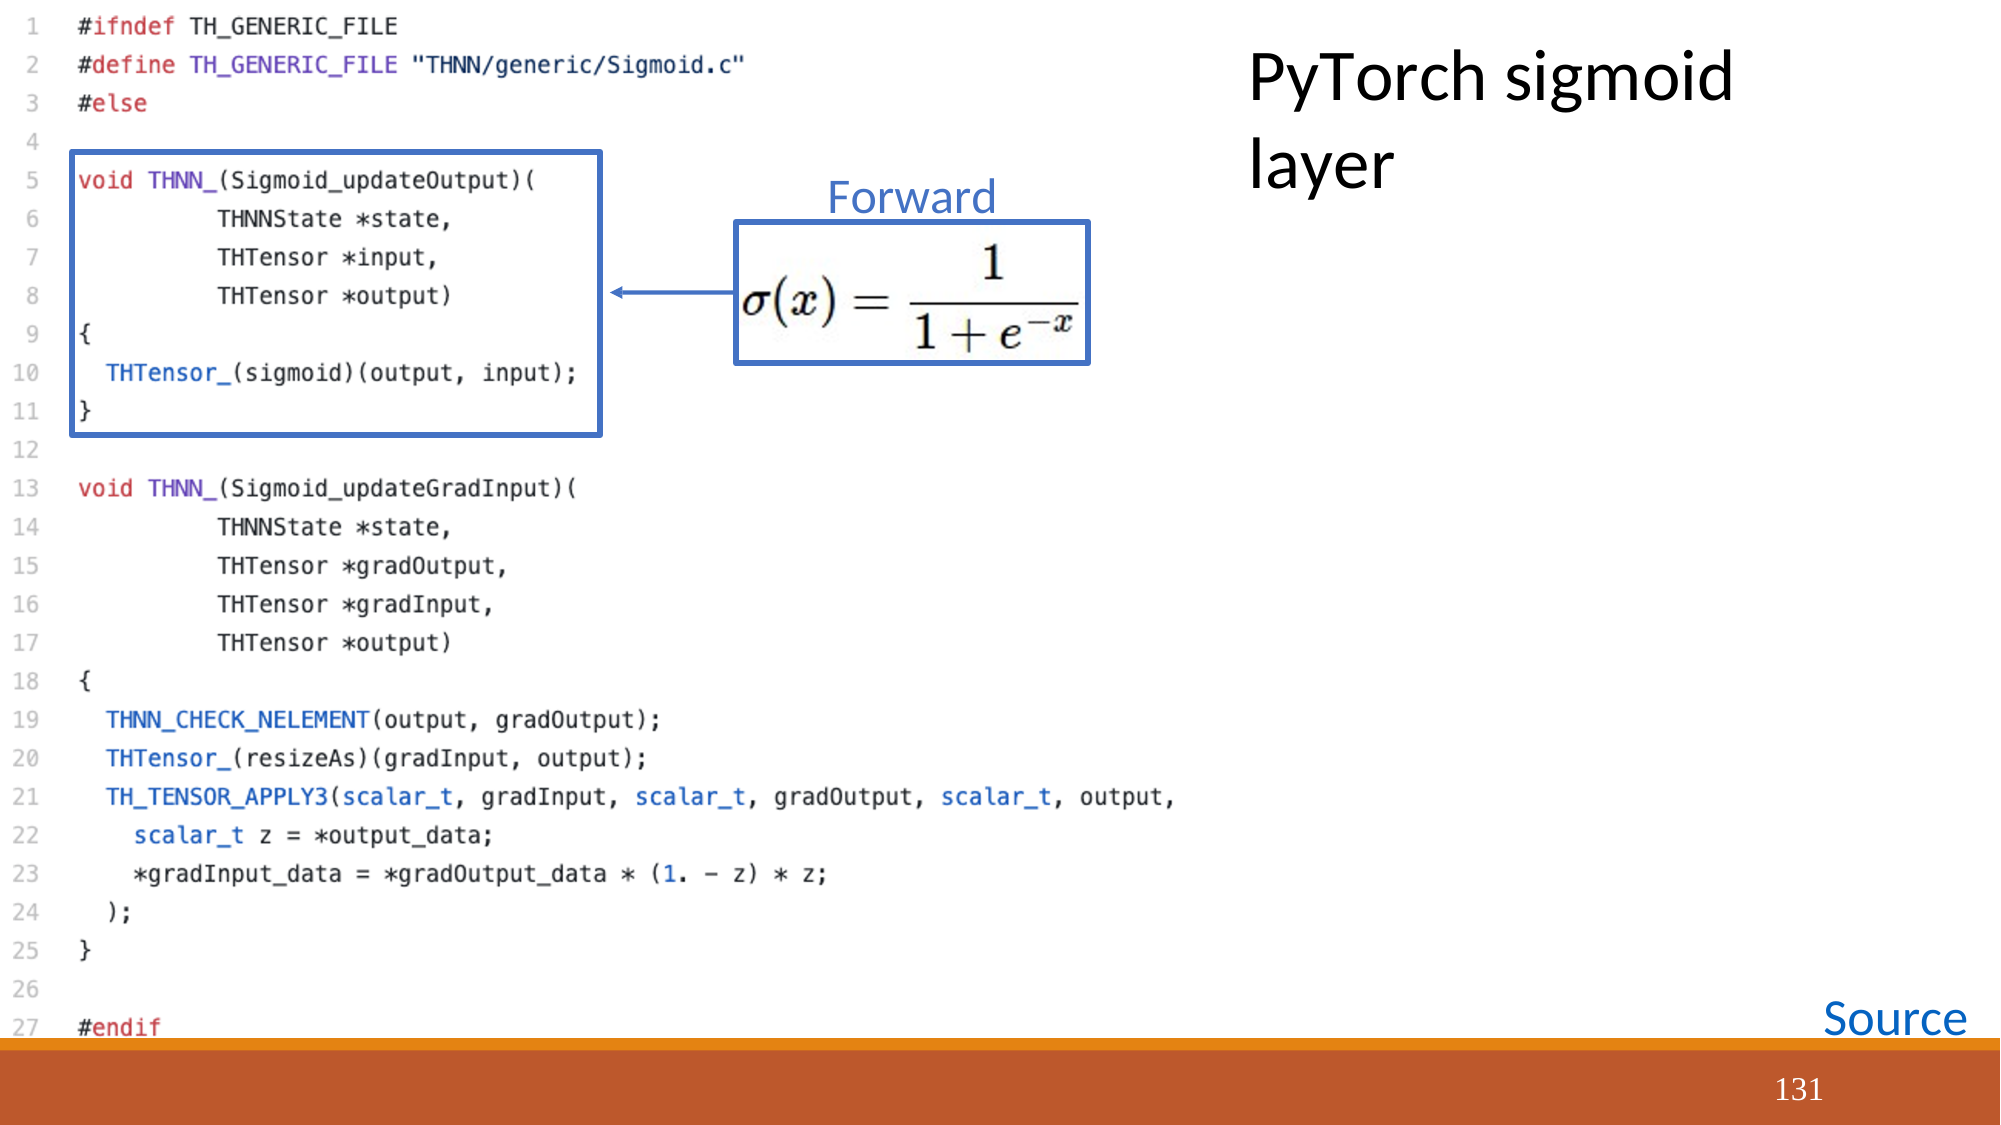

PyTorch sigmoid layer

Forward

Source
September 23, 2019

131
Justin Johnson
Lecture 6 -